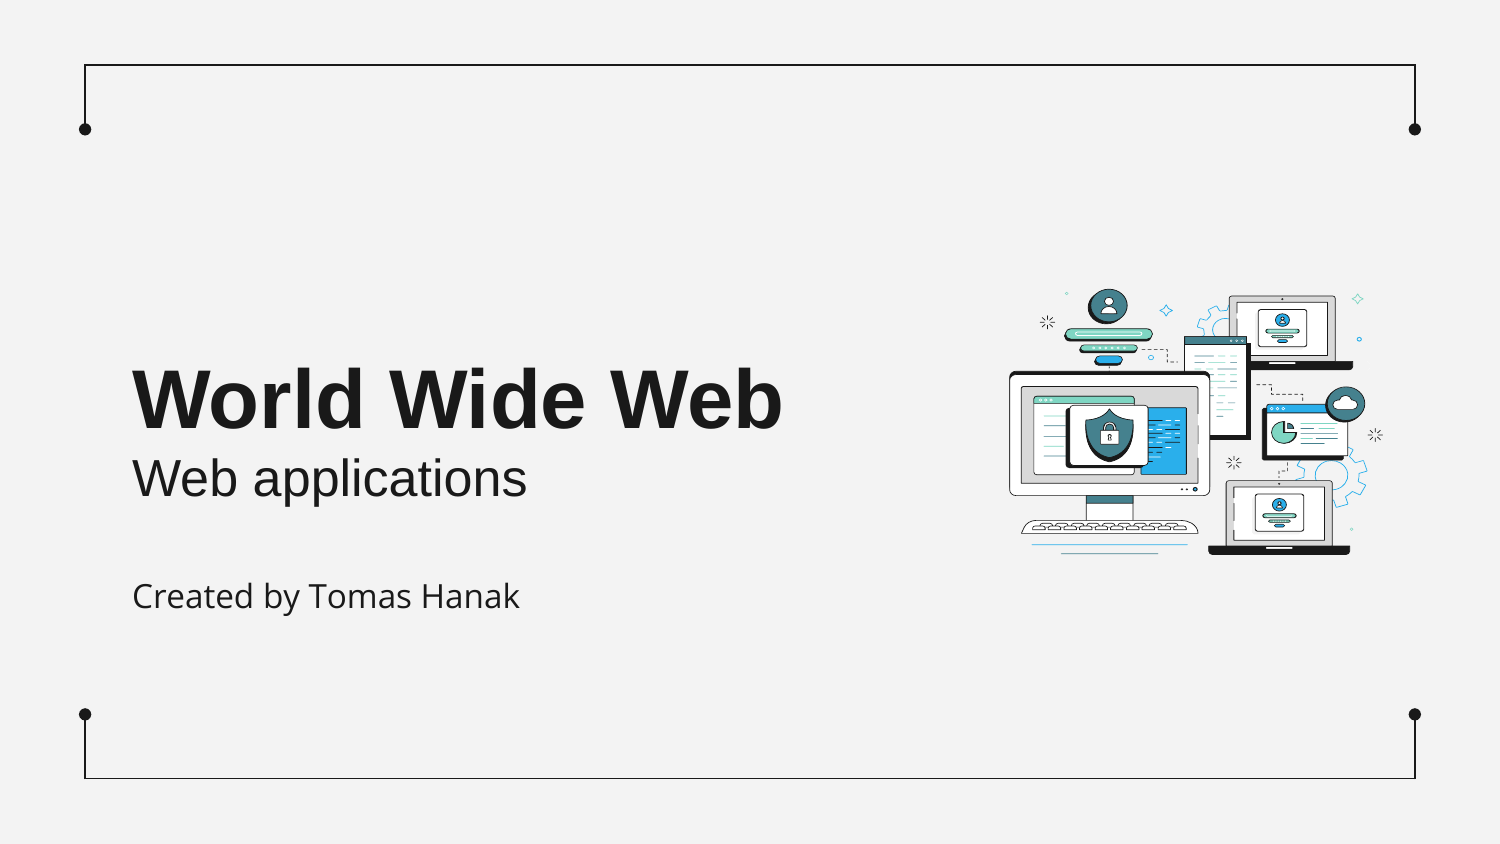

# World Wide Web Web applications

Created by Tomas Hanak